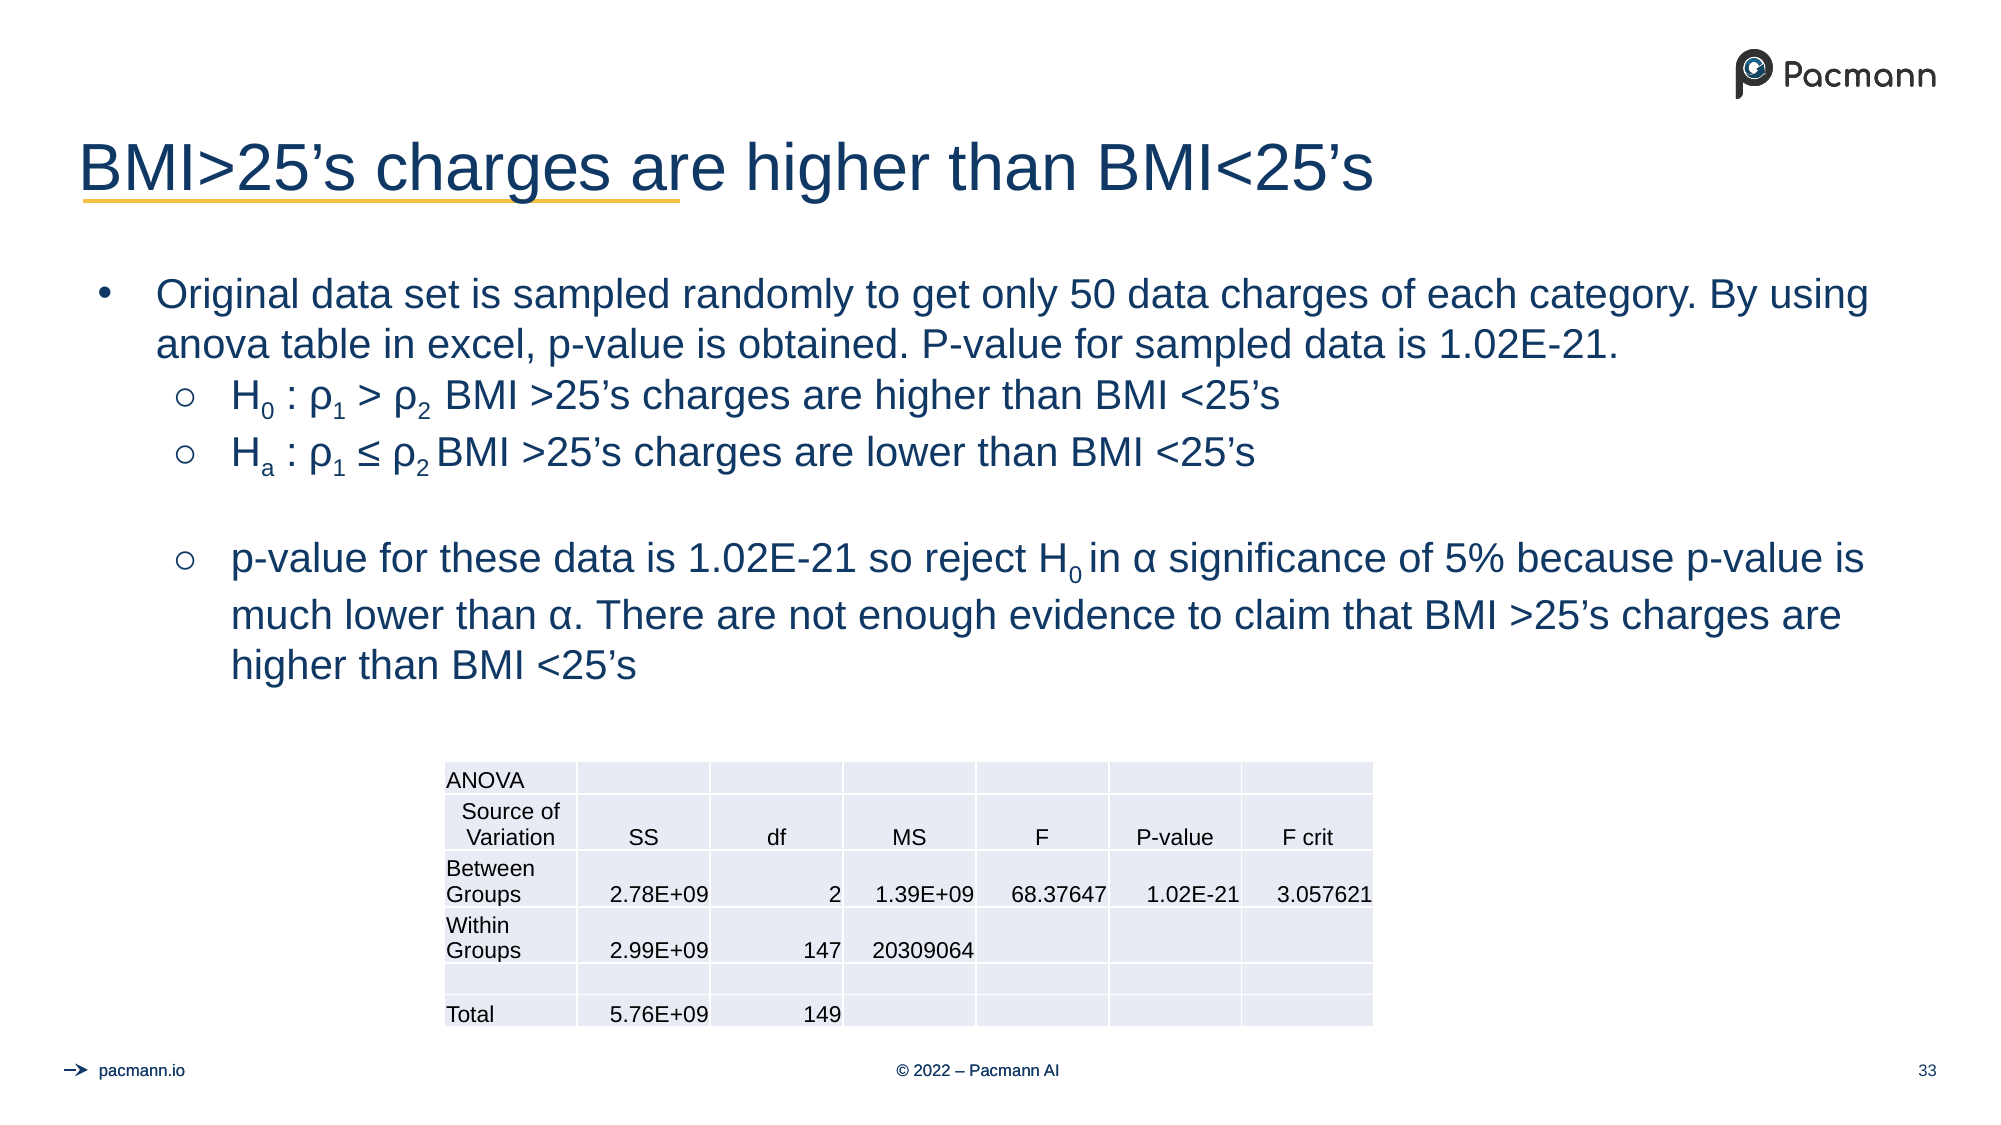

# BMI>25’s charges are higher than BMI<25’s
Original data set is sampled randomly to get only 50 data charges of each category. By using anova table in excel, p-value is obtained. P-value for sampled data is 1.02E-21.
H0 : ρ1 > ρ2  BMI >25’s charges are higher than BMI <25’s
Ha : ρ1 ≤ ρ2 BMI >25’s charges are lower than BMI <25’s

p-value for these data is 1.02E-21 so reject H0 in α significance of 5% because p-value is much lower than α. There are not enough evidence to claim that BMI >25’s charges are higher than BMI <25’s
| ANOVA |  |  |  |  |  |  |
| --- | --- | --- | --- | --- | --- | --- |
| Source of Variation | SS | df | MS | F | P-value | F crit |
| Between Groups | 2.78E+09 | 2 | 1.39E+09 | 68.37647 | 1.02E-21 | 3.057621 |
| Within Groups | 2.99E+09 | 147 | 20309064 |  |  |  |
|  |  |  |  |  |  |  |
| Total | 5.76E+09 | 149 |  |  |  |  |